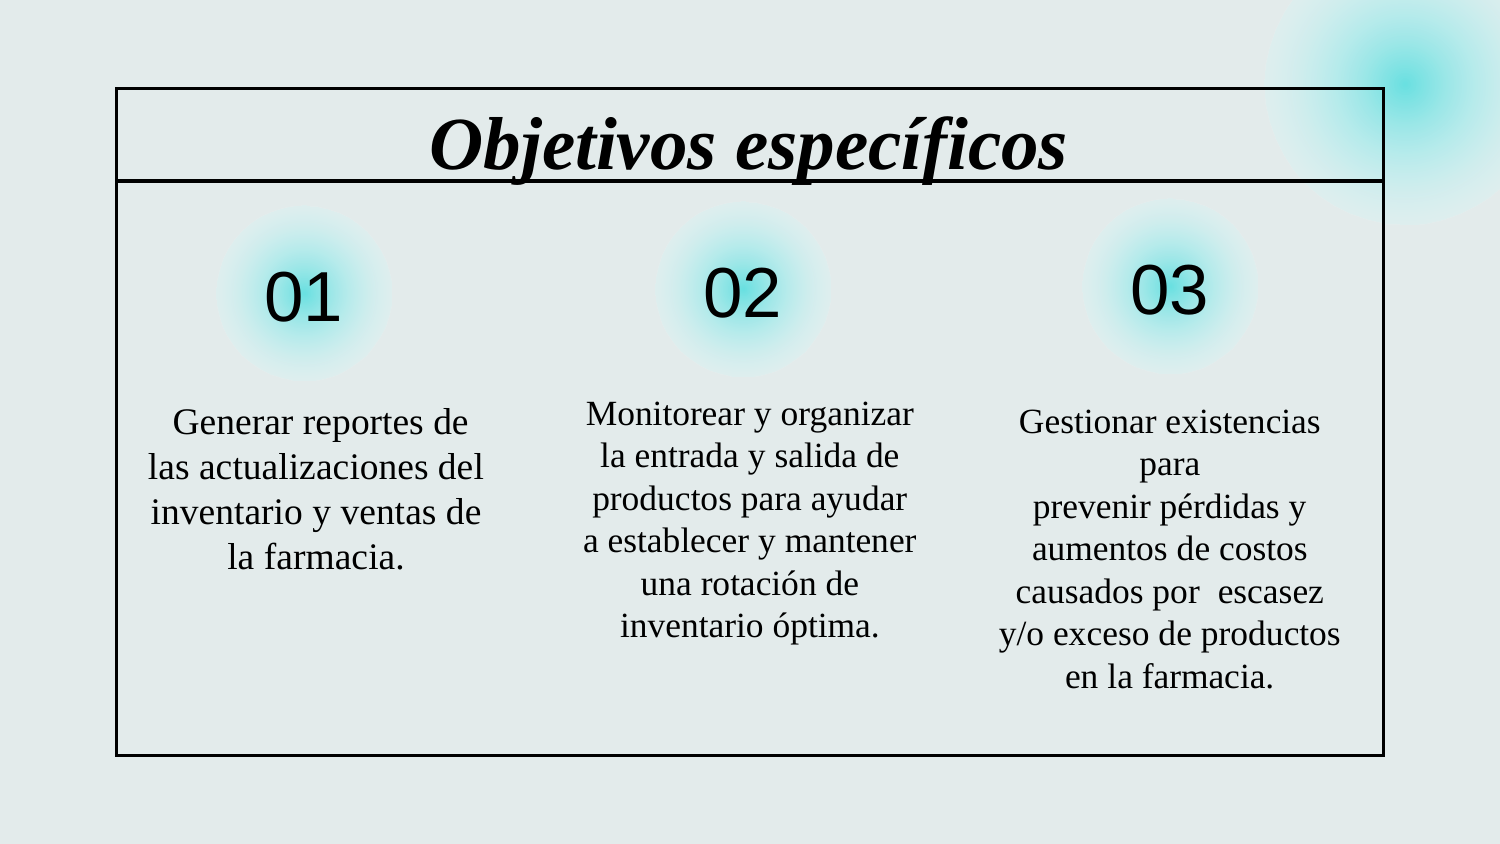

Objetivos específicos

03
02
01
Monitorear y organizar la entrada y salida de productos para ayudar a establecer y mantener una rotación de inventario óptima.
 Generar reportes de las actualizaciones del inventario y ventas de la farmacia.
Gestionar existencias para
prevenir pérdidas y aumentos de costos causados por  escasez y/o exceso de productos en la farmacia.